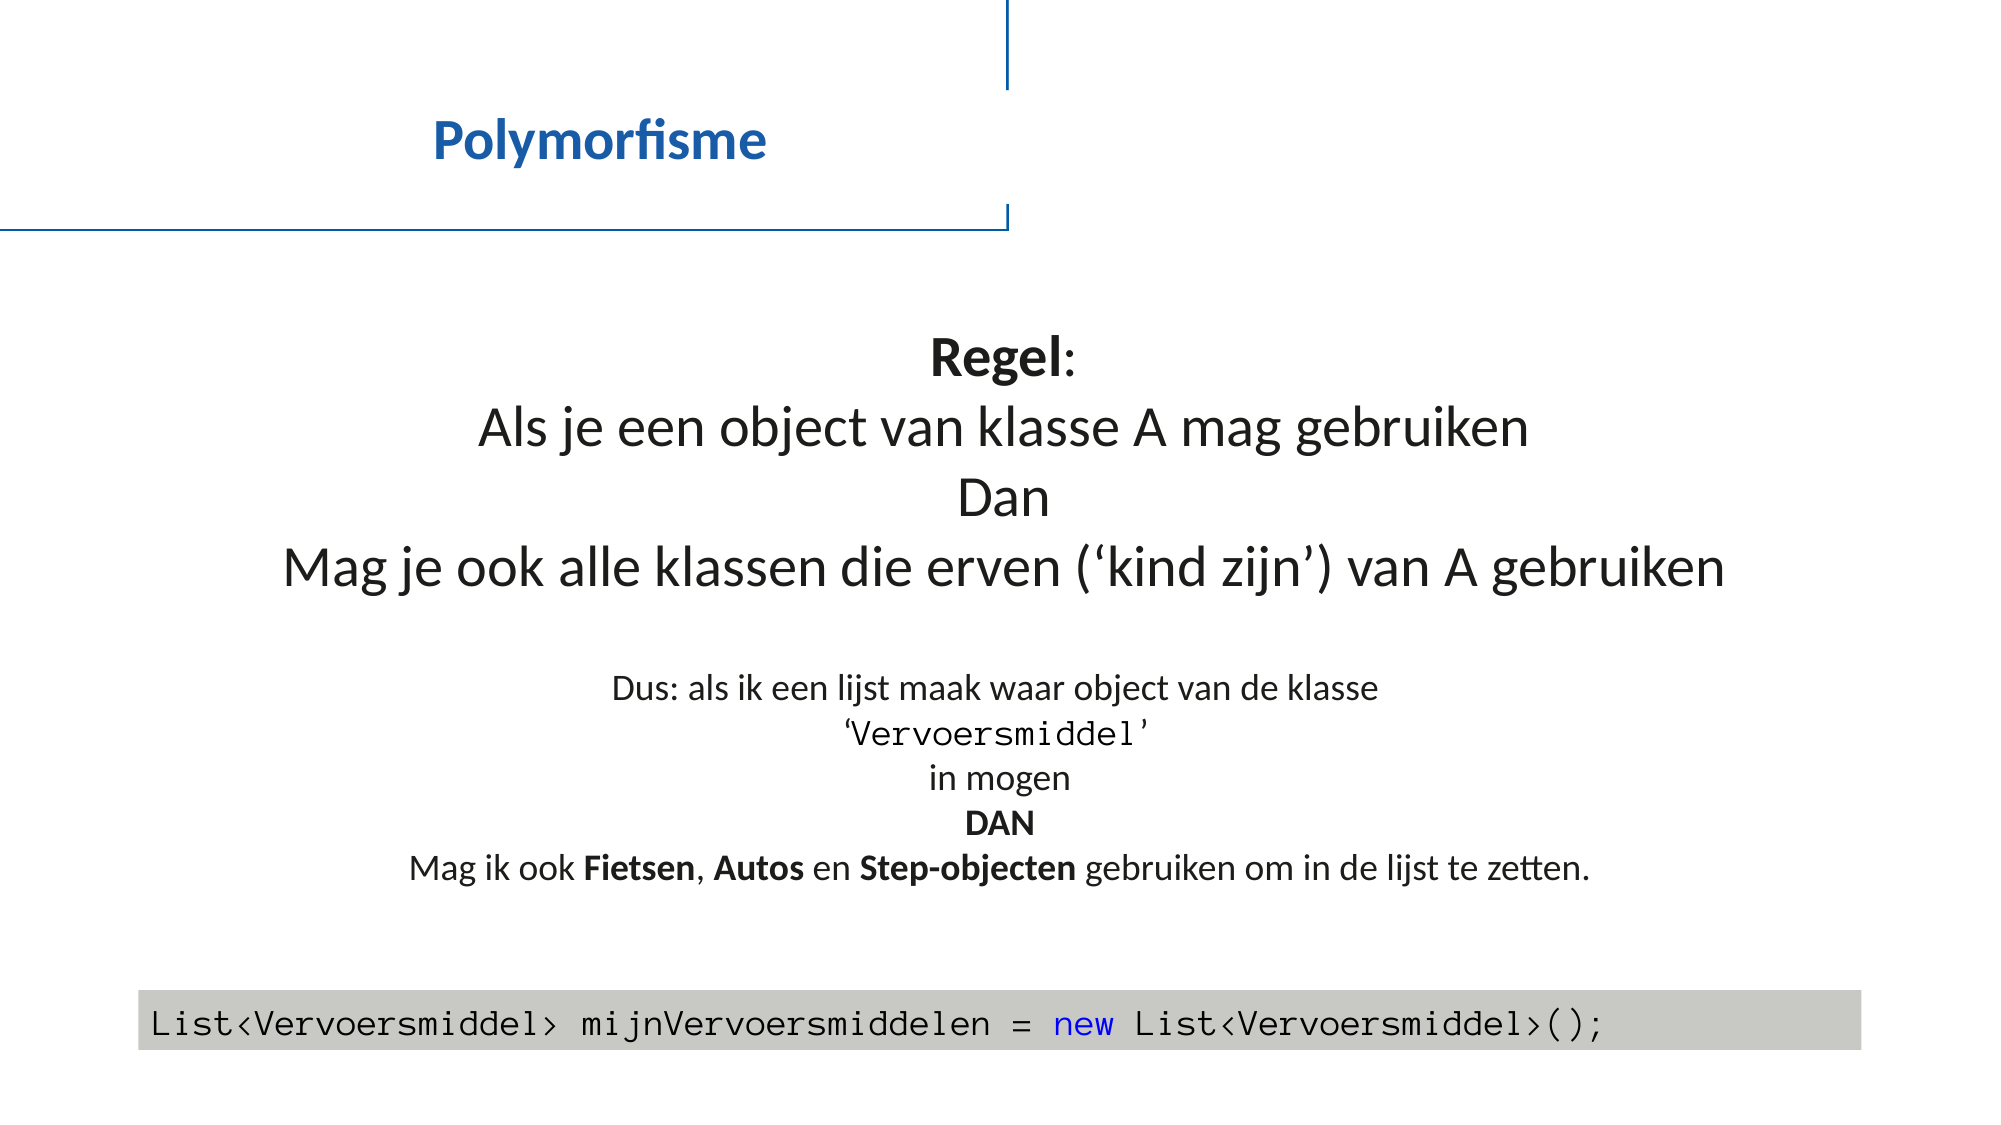

# Polymorfisme
Regel:
Als je een object van klasse A mag gebruiken
Dan
Mag je ook alle klassen die erven (‘kind zijn’) van A gebruiken
Dus: als ik een lijst maak waar object van de klasse
‘Vervoersmiddel’
in mogen
DAN
Mag ik ook Fietsen, Autos en Step-objecten gebruiken om in de lijst te zetten.

List<Vervoersmiddel> mijnVervoersmiddelen = new List<Vervoersmiddel>();